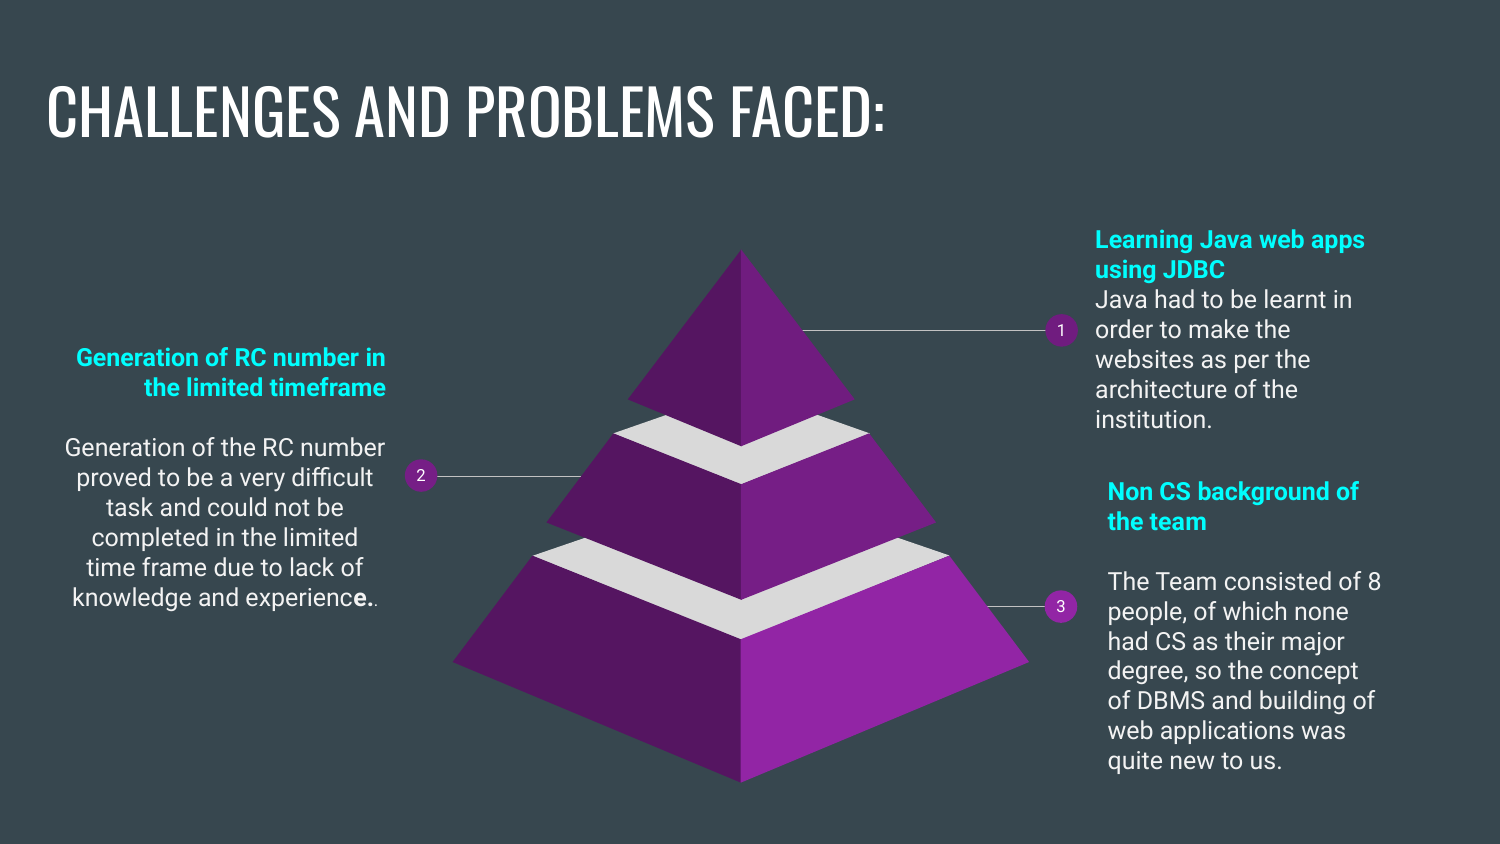

# CHALLENGES AND PROBLEMS FACED:
Learning Java web apps using JDBC
Java had to be learnt in order to make the websites as per the architecture of the institution.
1

Generation of RC number in the limited timeframe

Generation of the RC number proved to be a very difficult task and could not be completed in the limited time frame due to lack of knowledge and experience..
2

Non CS background of the team

The Team consisted of 8 people, of which none had CS as their major degree, so the concept of DBMS and building of web applications was quite new to us.
3